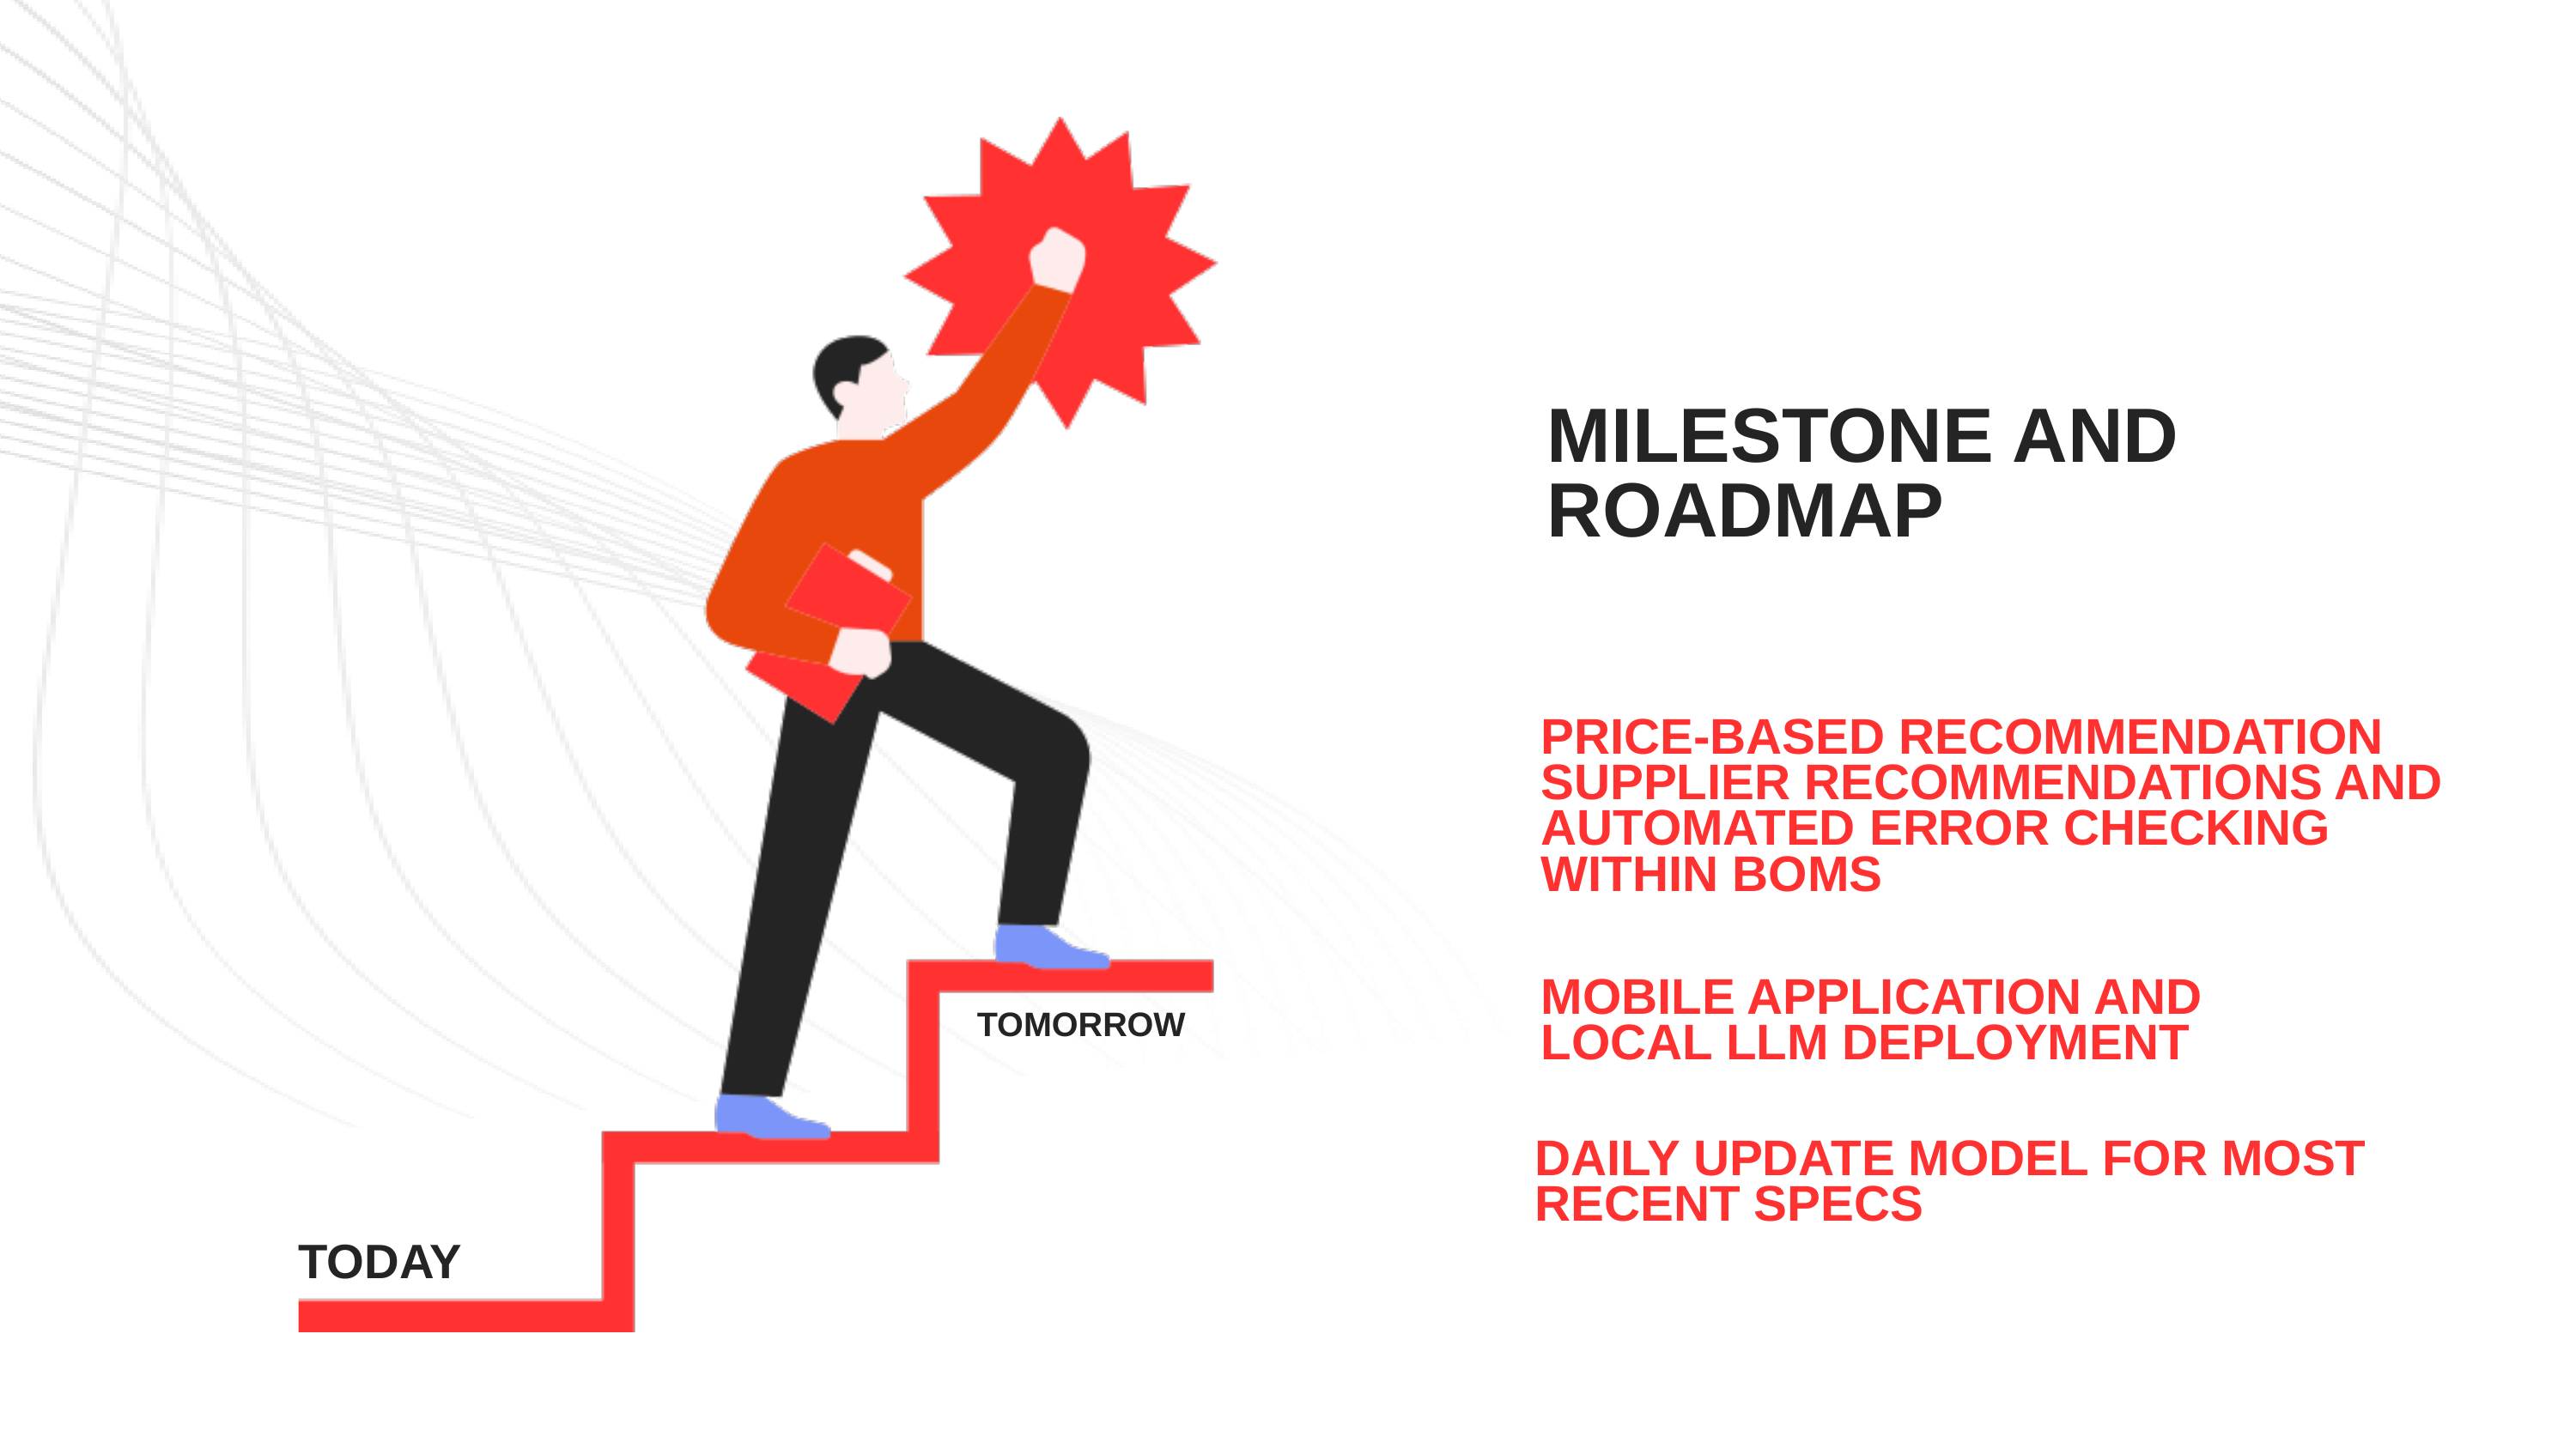

MILESTONE AND ROADMAP
PRICE-BASED RECOMMENDATION SUPPLIER RECOMMENDATIONS AND AUTOMATED ERROR CHECKING WITHIN BOMS
MOBILE APPLICATION AND
LOCAL LLM DEPLOYMENT
TOMORROW
DAILY UPDATE MODEL FOR MOST RECENT SPECS
TODAY